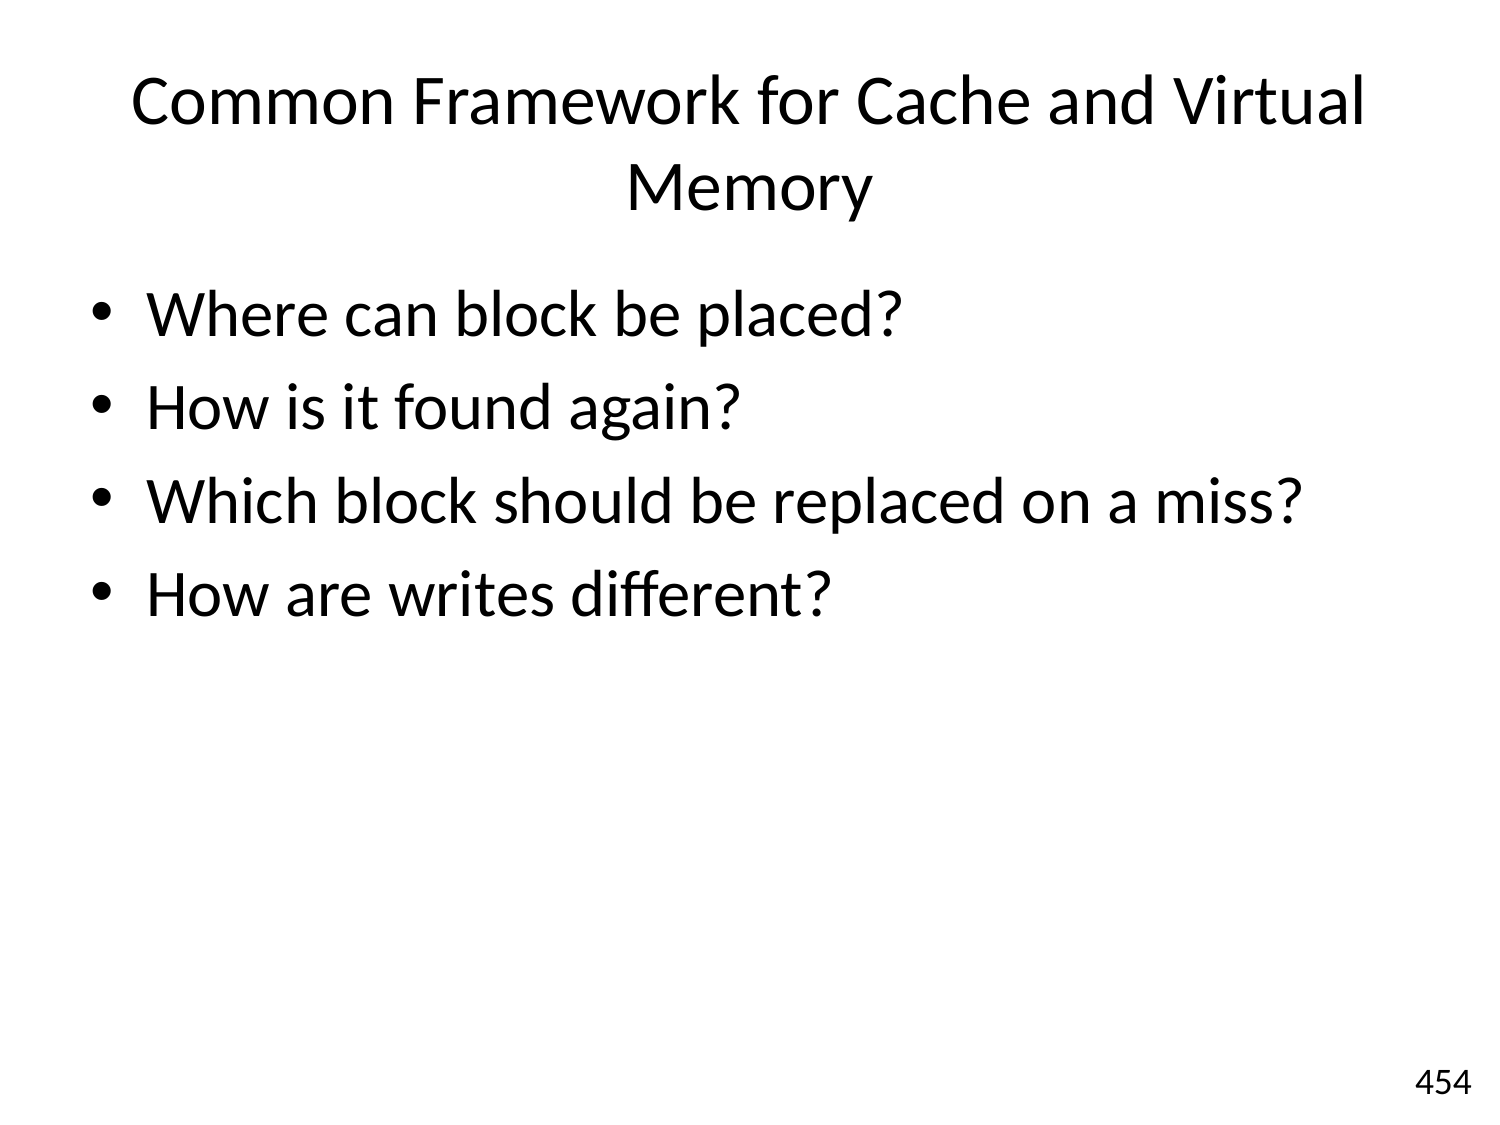

# Common Framework for Cache and Virtual Memory
Where can block be placed?
How is it found again?
Which block should be replaced on a miss?
How are writes different?
454